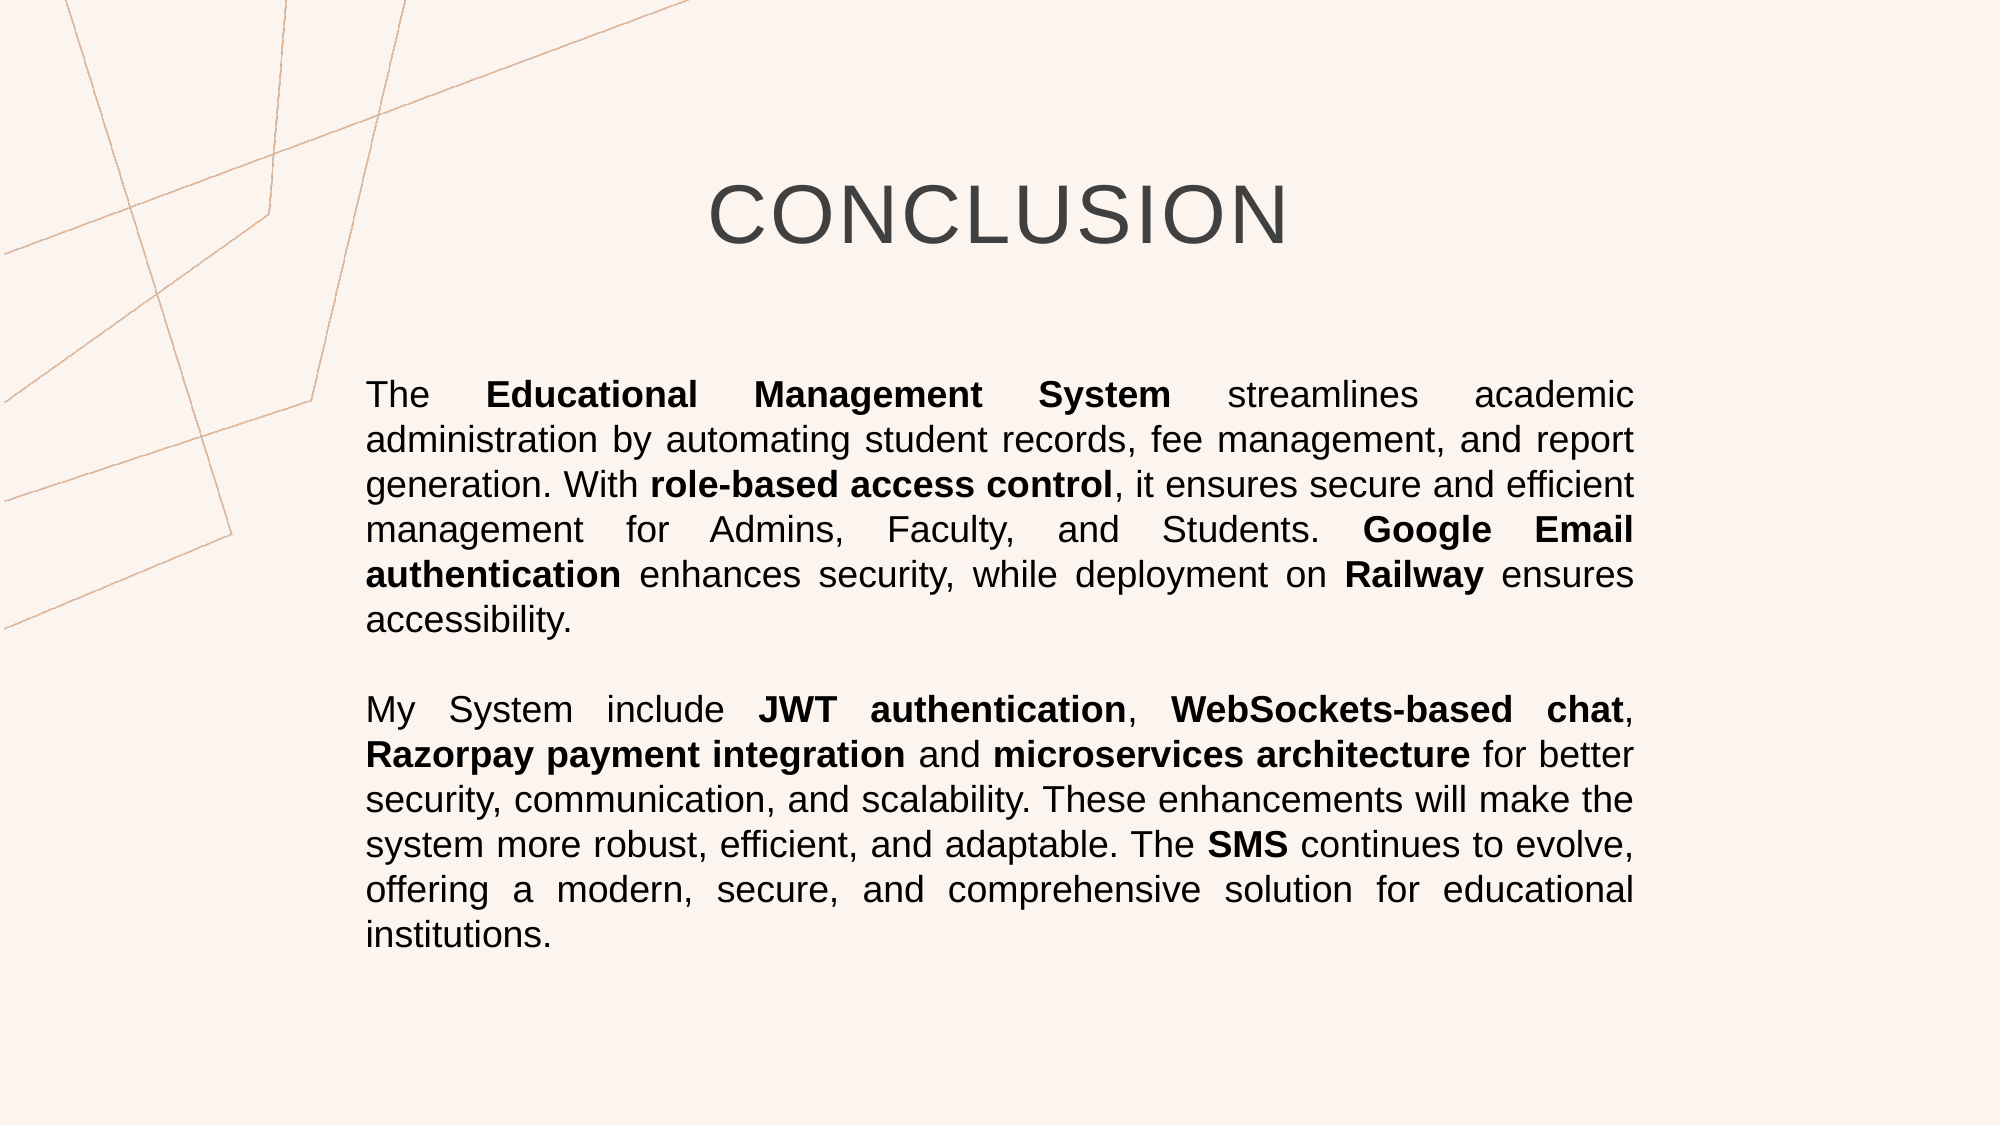

# Conclusion
The Educational Management System streamlines academic administration by automating student records, fee management, and report generation. With role-based access control, it ensures secure and efficient management for Admins, Faculty, and Students. Google Email authentication enhances security, while deployment on Railway ensures accessibility.

My System include JWT authentication, WebSockets-based chat, Razorpay payment integration and microservices architecture for better security, communication, and scalability. These enhancements will make the system more robust, efficient, and adaptable. The SMS continues to evolve, offering a modern, secure, and comprehensive solution for educational institutions.